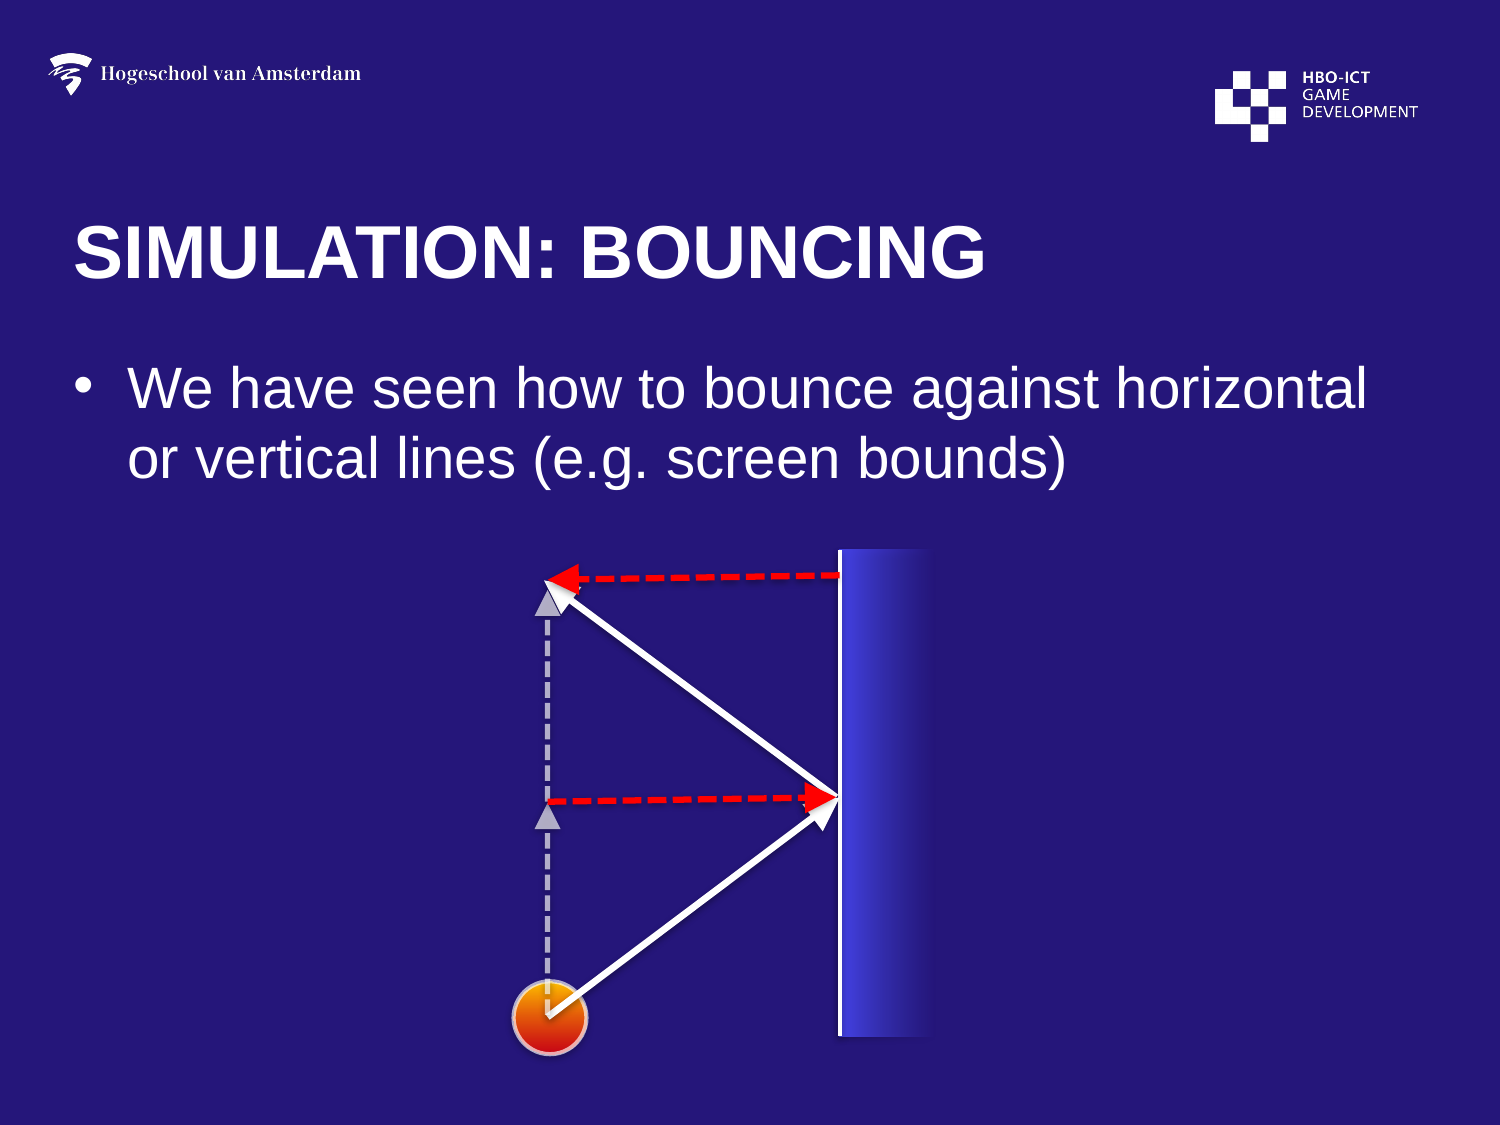

# Simulation: bouncing
We have seen how to bounce against horizontal or vertical lines (e.g. screen bounds)